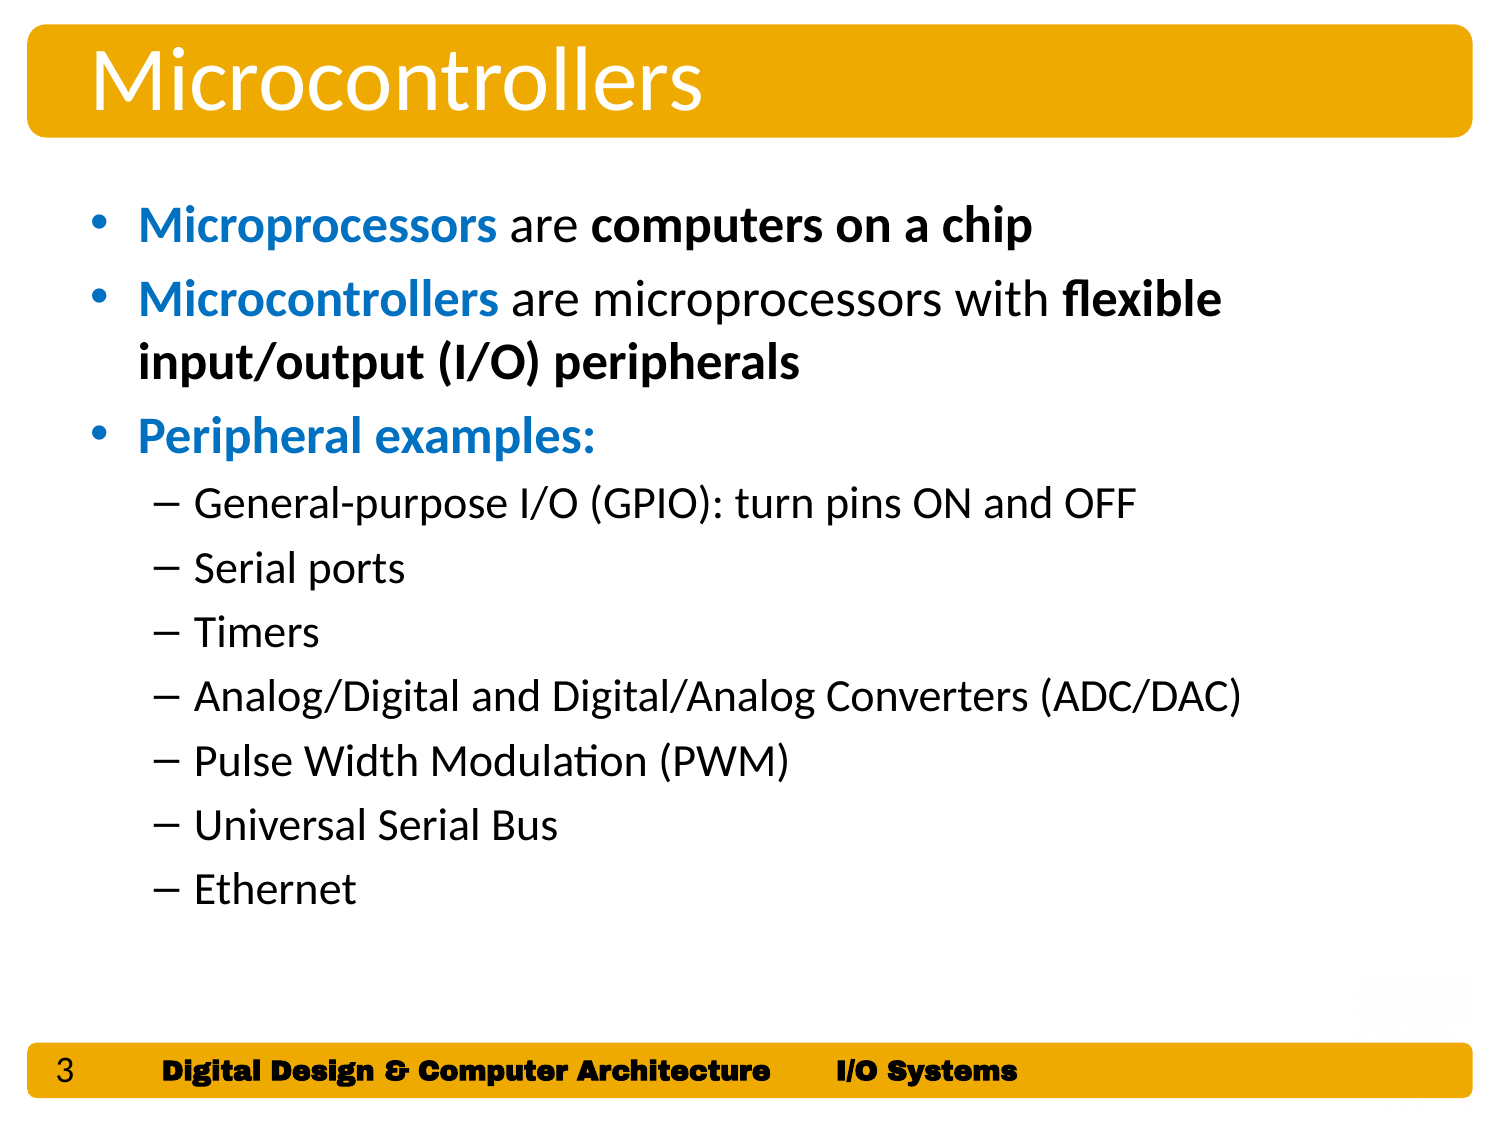

Microcontrollers
Microprocessors are computers on a chip
Microcontrollers are microprocessors with flexible input/output (I/O) peripherals
Peripheral examples:
General-purpose I/O (GPIO): turn pins ON and OFF
Serial ports
Timers
Analog/Digital and Digital/Analog Converters (ADC/DAC)
Pulse Width Modulation (PWM)
Universal Serial Bus
Ethernet

3